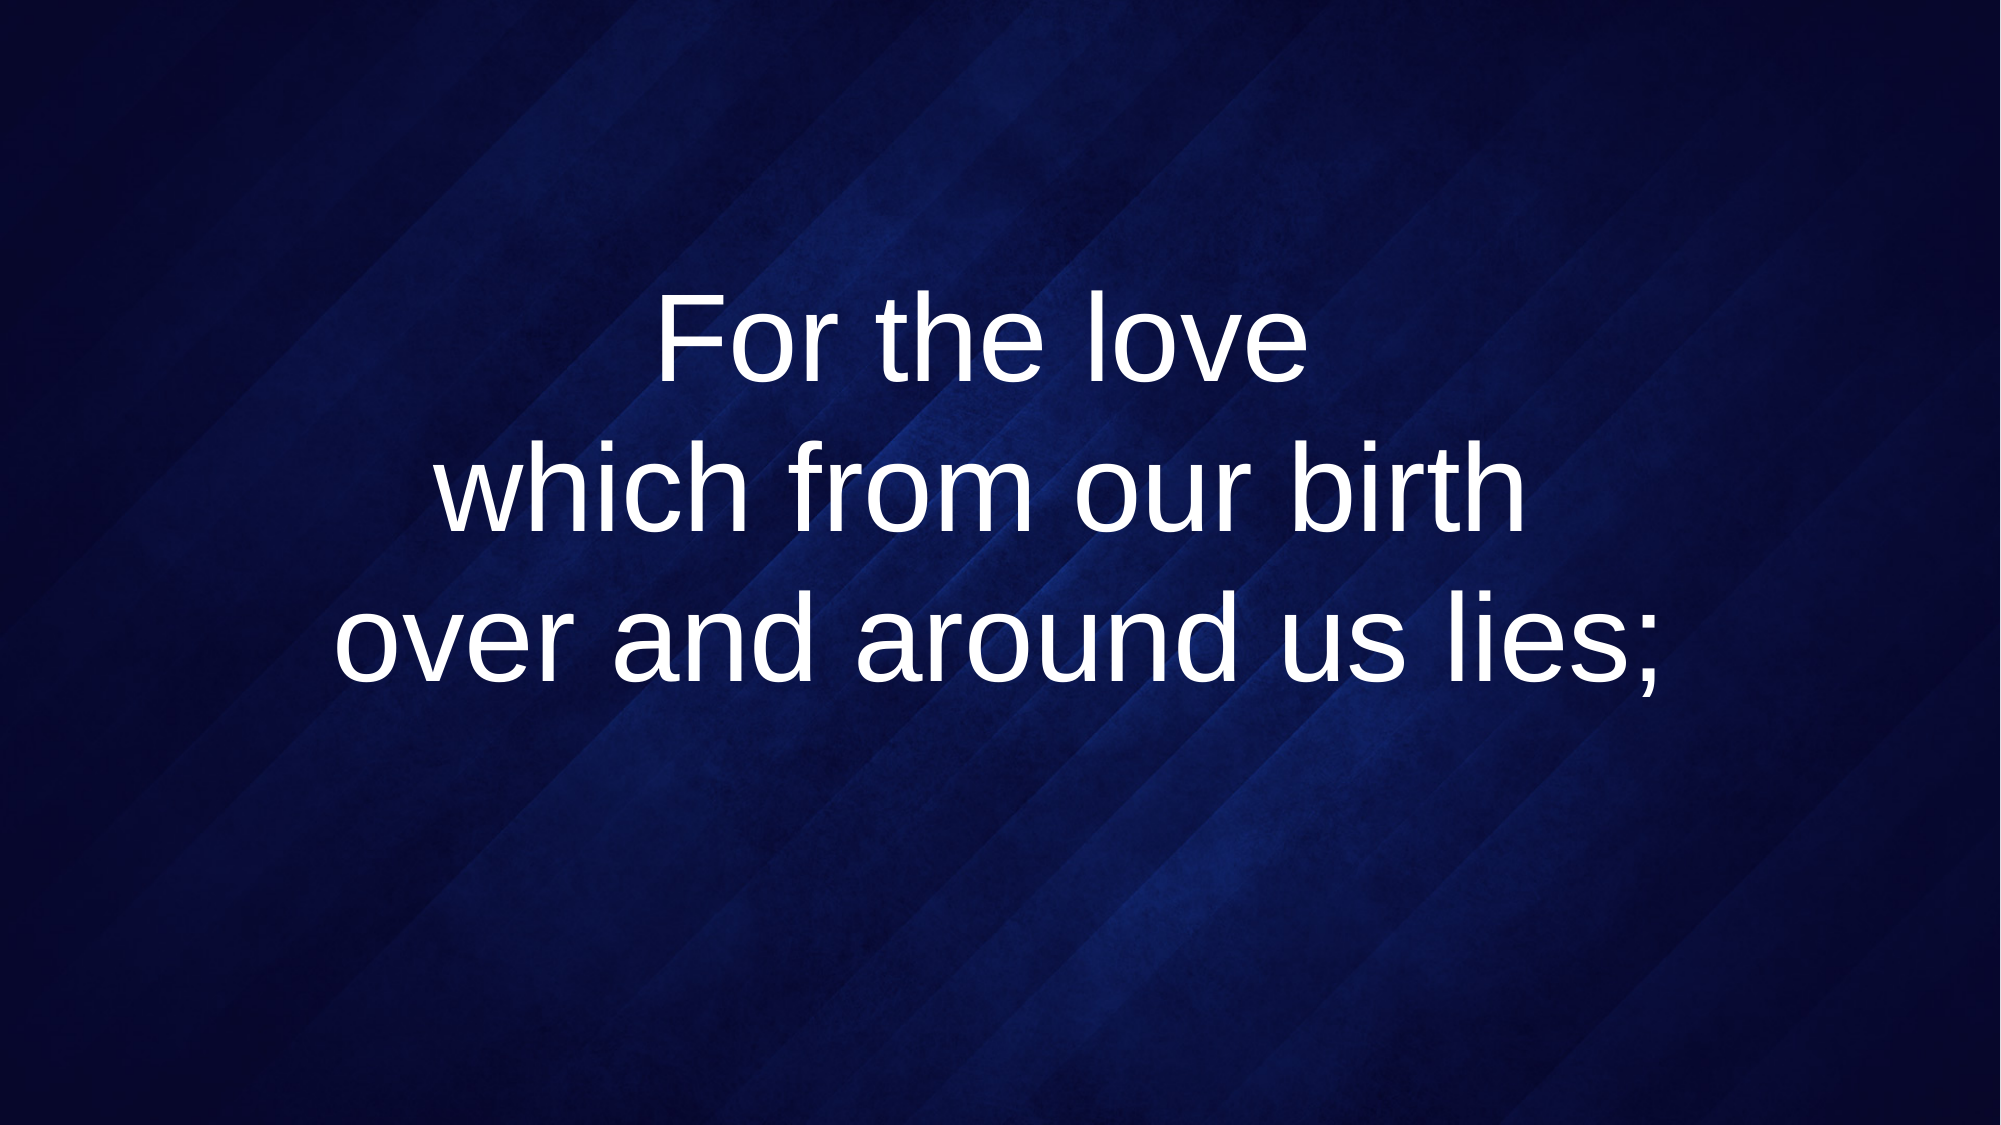

# For the love which from our birth over and around us lies;